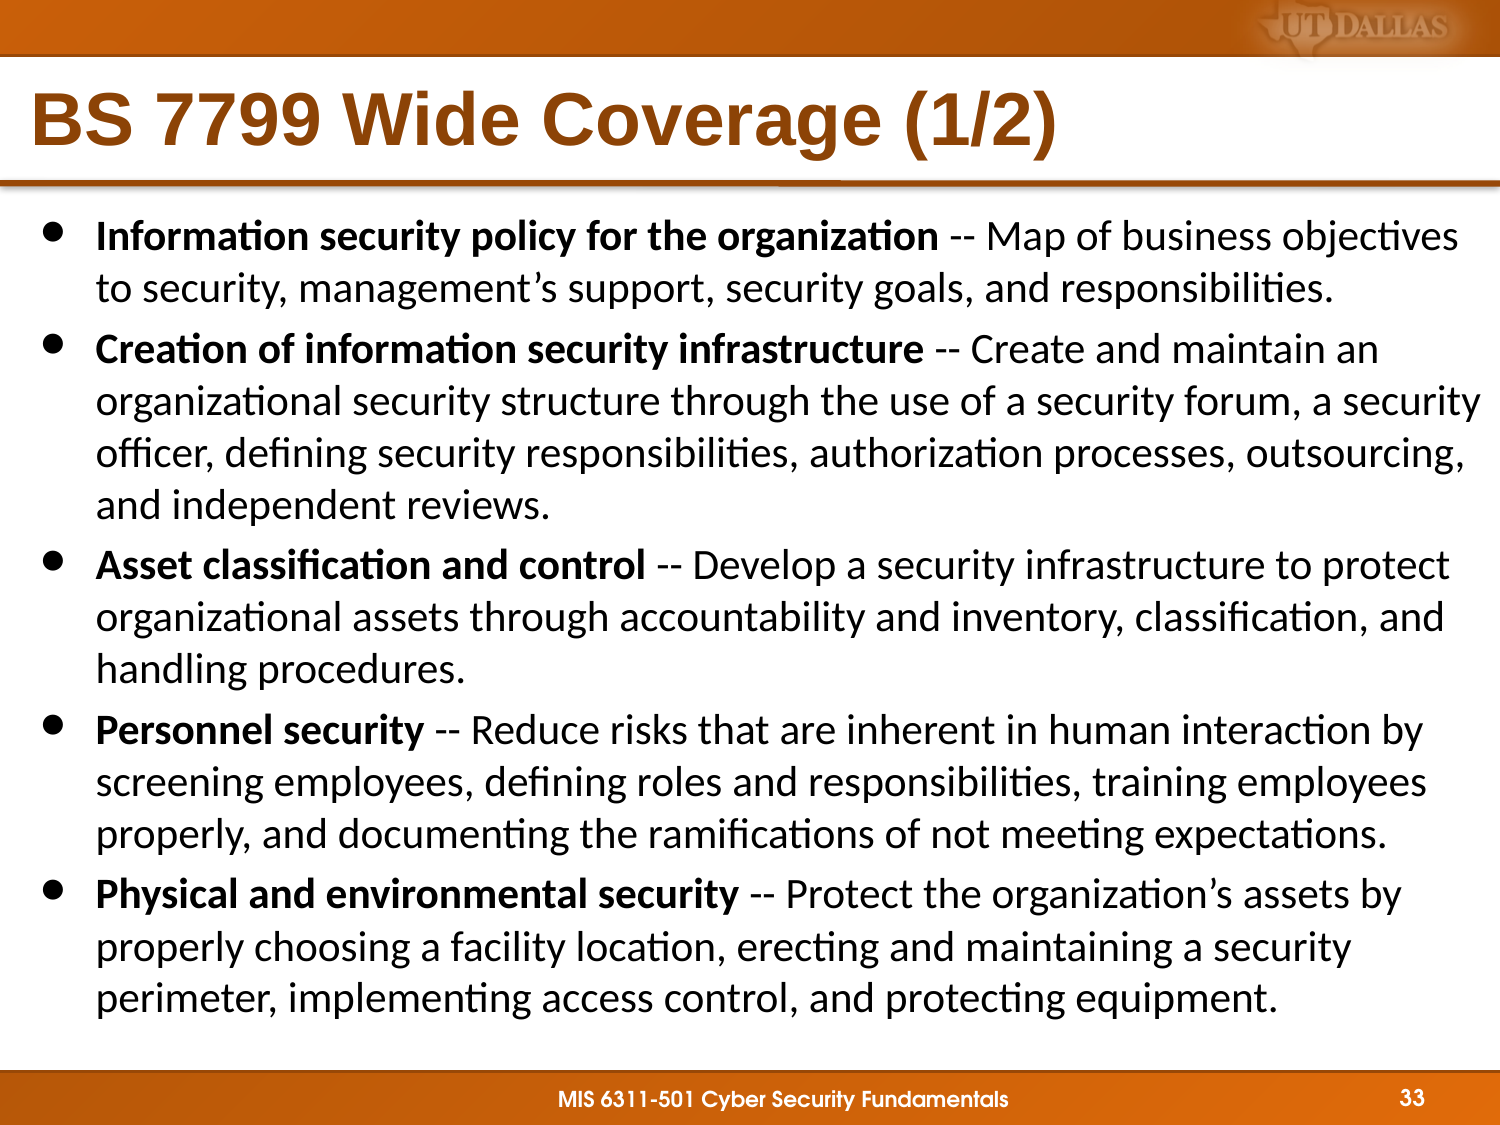

# BS 7799 Wide Coverage (1/2)
Information security policy for the organization -- Map of business objectives to security, management’s support, security goals, and responsibilities.
Creation of information security infrastructure -- Create and maintain an organizational security structure through the use of a security forum, a security officer, defining security responsibilities, authorization processes, outsourcing, and independent reviews.
Asset classification and control -- Develop a security infrastructure to protect organizational assets through accountability and inventory, classification, and handling procedures.
Personnel security -- Reduce risks that are inherent in human interaction by screening employees, defining roles and responsibilities, training employees properly, and documenting the ramifications of not meeting expectations.
Physical and environmental security -- Protect the organization’s assets by properly choosing a facility location, erecting and maintaining a security perimeter, implementing access control, and protecting equipment.

33